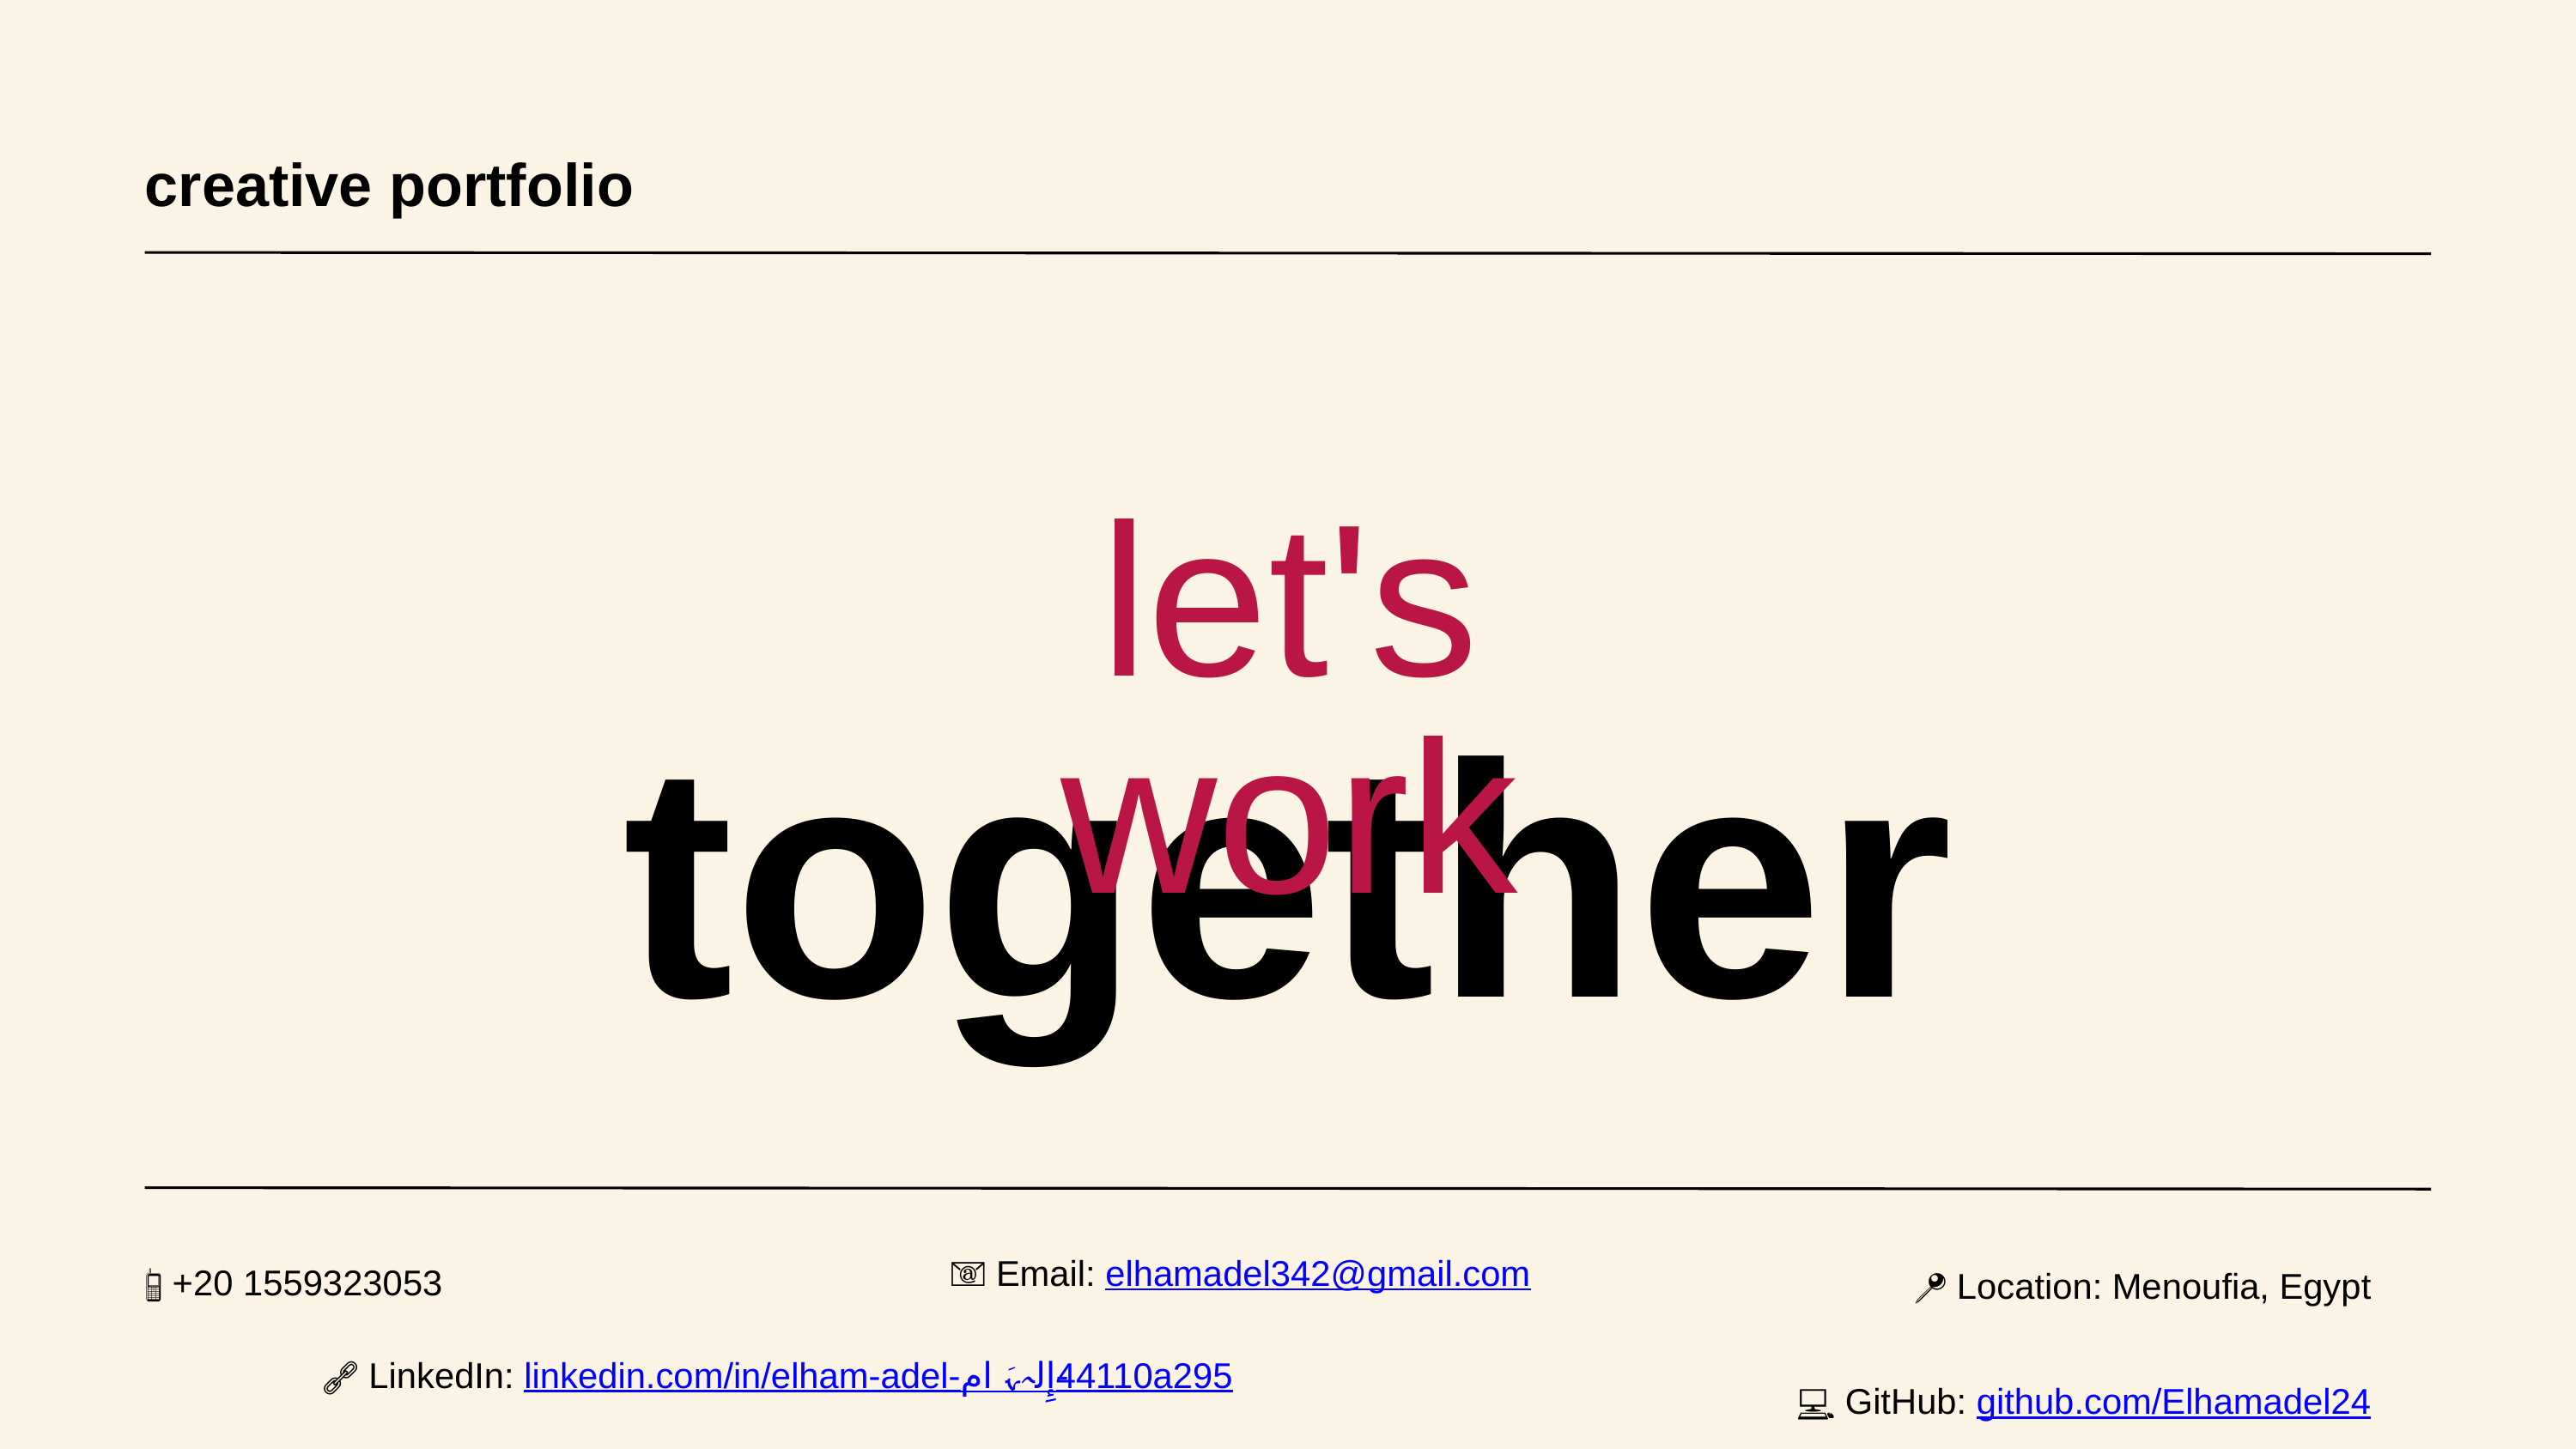

creative portfolio

let's work
together

 📧 Email: elhamadel342@gmail.com
📱 +20 1559323053

📍 Location: Menoufia, Egypt
 🔗 LinkedIn: linkedin.com/in/elham-adel-إِلہﮩَام-44110a295

 💻 GitHub: github.com/Elhamadel24